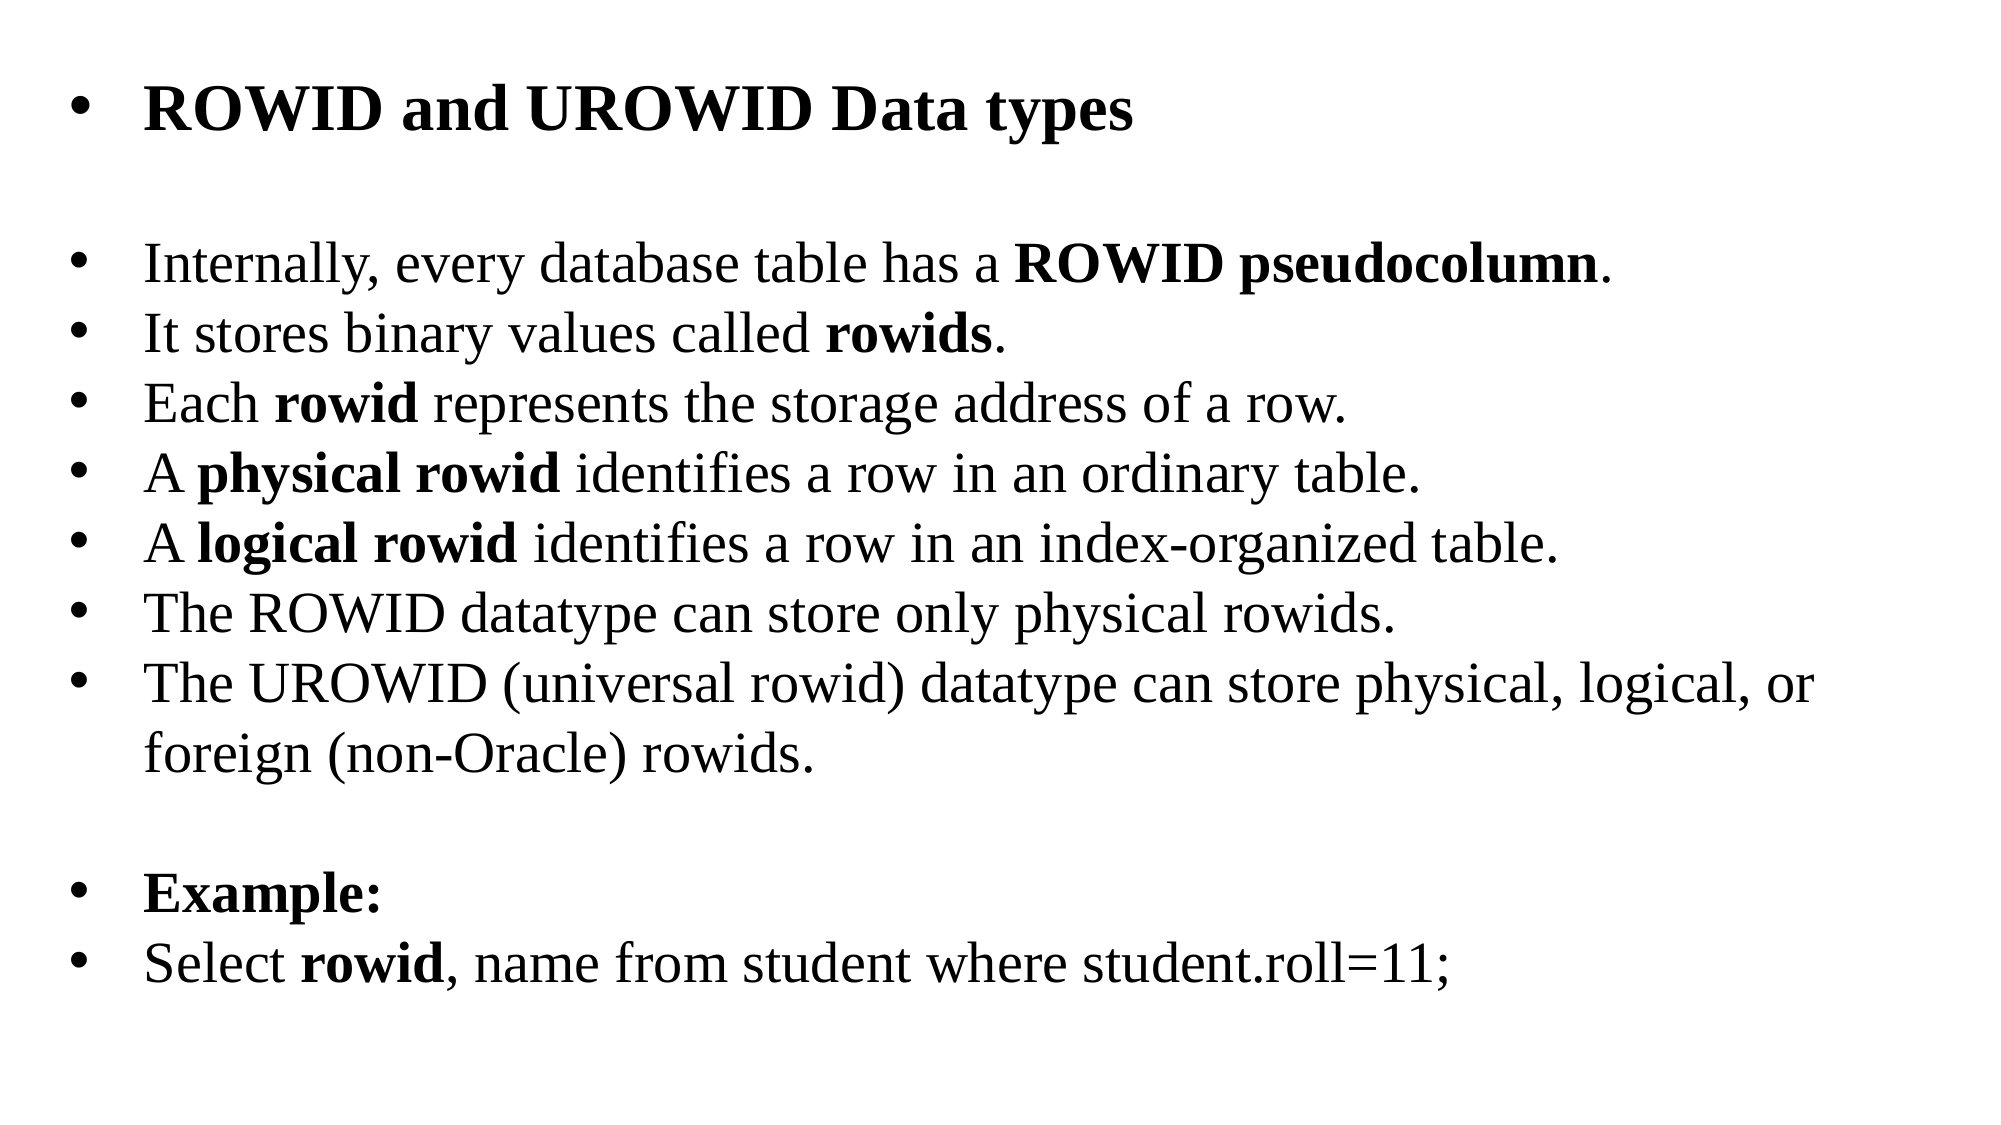

ROWID and UROWID Data types

Internally, every database table has a ROWID pseudocolumn.
It stores binary values called rowids.
Each rowid represents the storage address of a row.
A physical rowid identifies a row in an ordinary table.
A logical rowid identifies a row in an index-organized table.
The ROWID datatype can store only physical rowids.
The UROWID (universal rowid) datatype can store physical, logical, or foreign (non-Oracle) rowids.

Example:
Select rowid, name from student where student.roll=11;